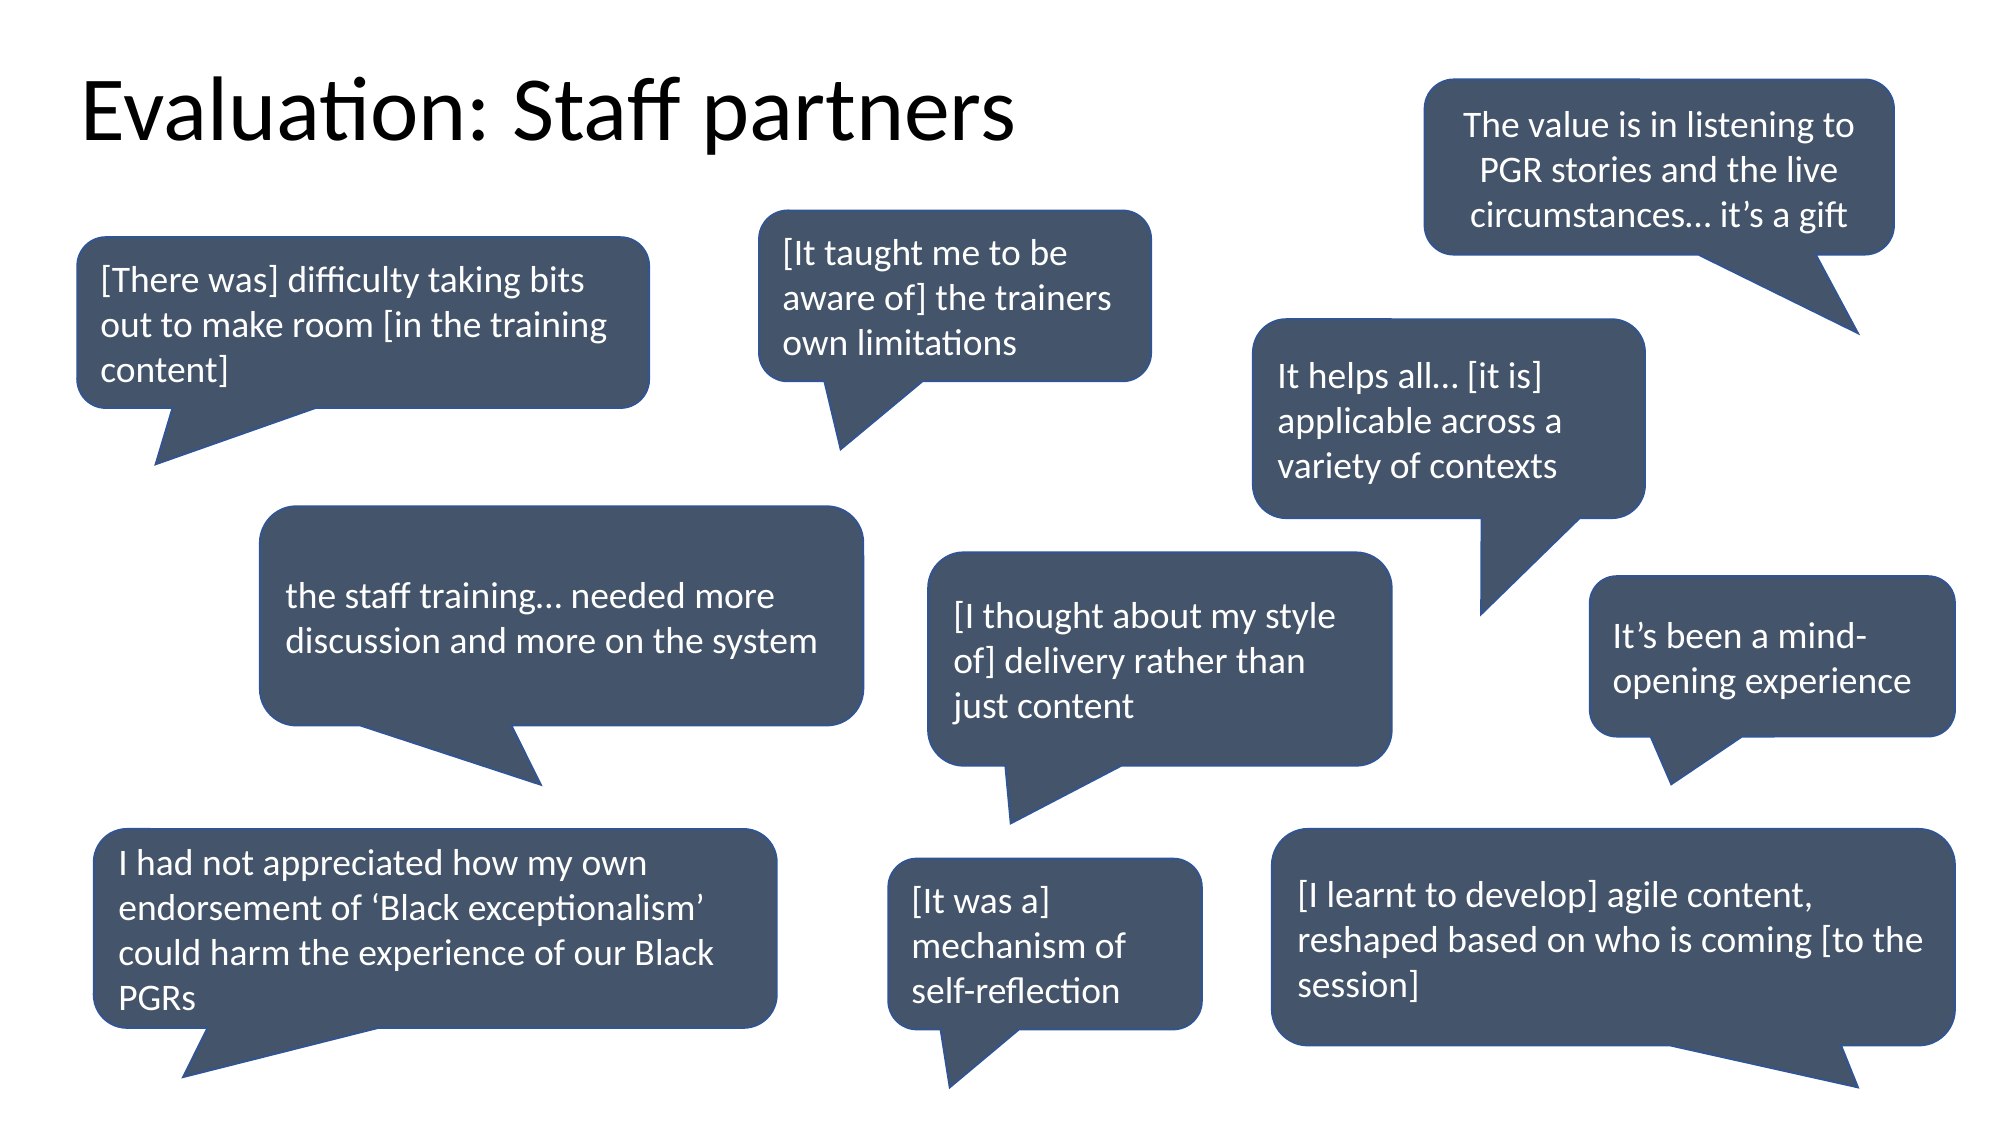

# Evaluation: Staff partners
The value is in listening to PGR stories and the live circumstances… it’s a gift
[It taught me to be aware of] the trainers own limitations
[There was] difficulty taking bits out to make room [in the training content]

It helps all… [it is] applicable across a variety of contexts
the staff training… needed more discussion and more on the system
[I thought about my style of] delivery rather than just content
It’s been a mind-opening experience
I had not appreciated how my own endorsement of ‘Black exceptionalism’ could harm the experience of our Black PGRs
[I learnt to develop] agile content, reshaped based on who is coming [to the session]
[It was a] mechanism of self-reflection